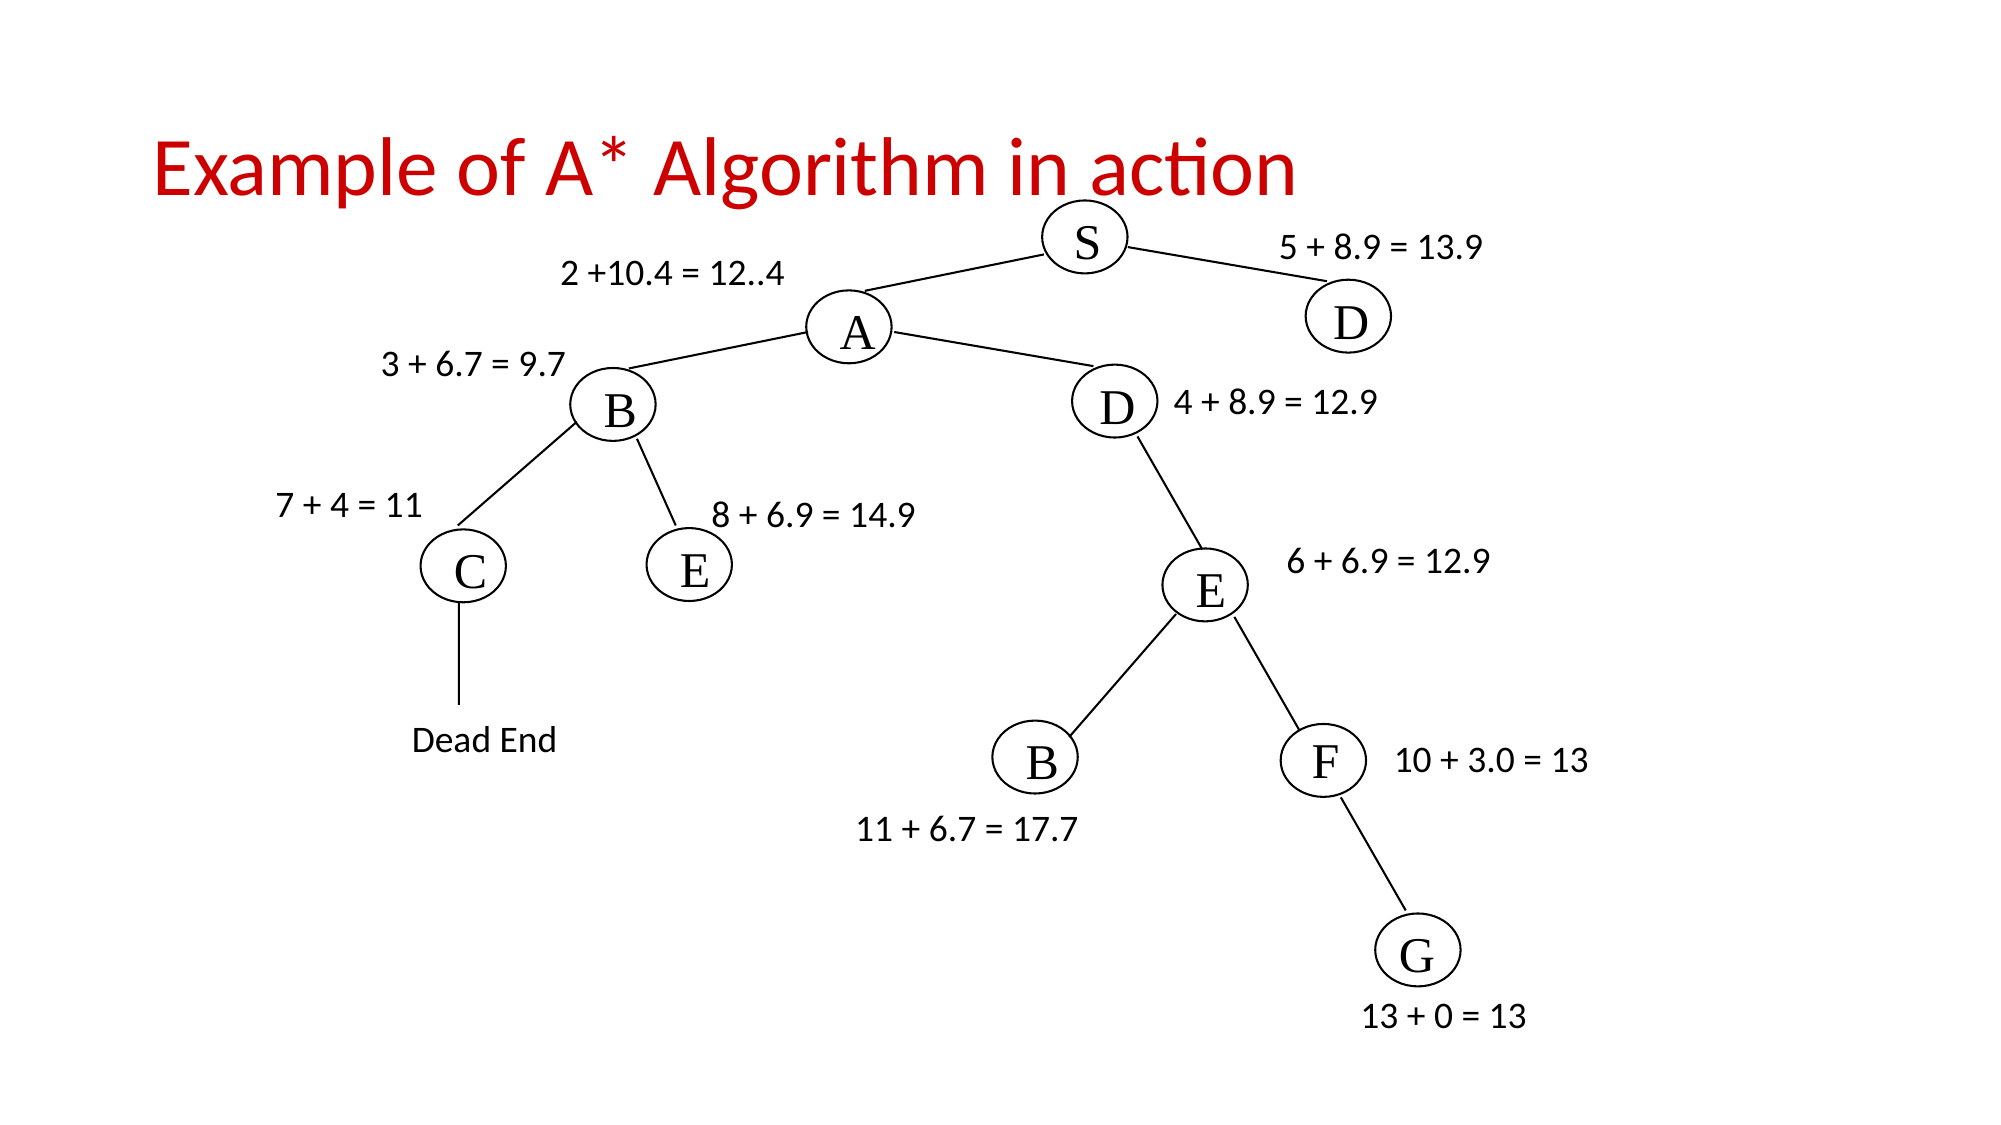

# Example of A* Algorithm in action

S
5 + 8.9 = 13.9
2 +10.4 = 12..4

D

A

3 + 6.7 = 9.7

D

B
4 + 8.9 = 12.9

7 + 4 = 11
8 + 6.9 = 14.9

6 + 6.9 = 12.9

E
C

E

Dead End

F
B

10 + 3.0 = 13
11 + 6.7 = 17.7

G
13 + 0 = 13